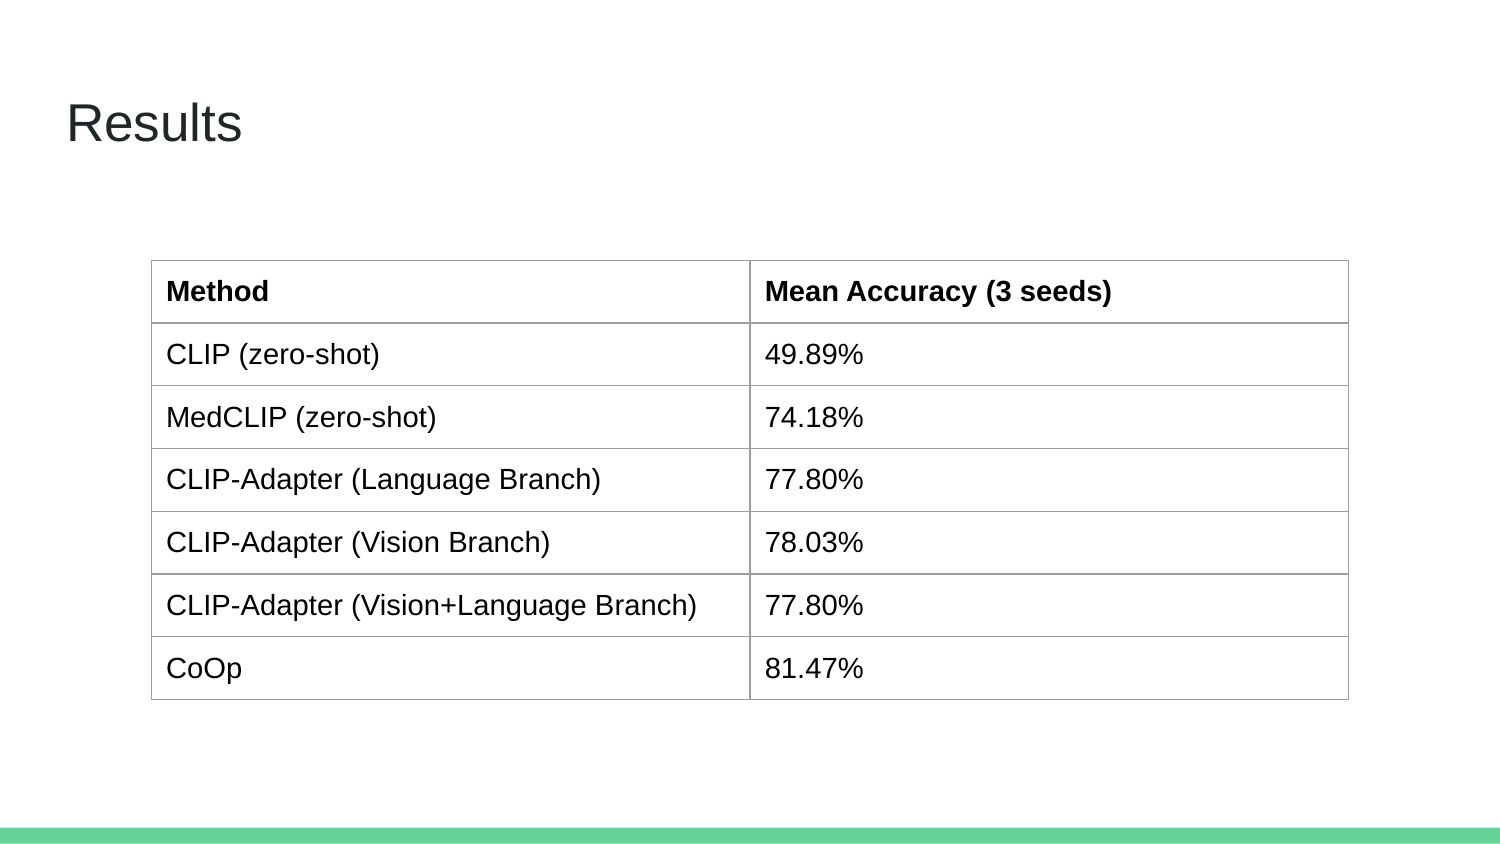

# Results
| Method | Mean Accuracy (3 seeds) |
| --- | --- |
| CLIP (zero-shot) | 49.89% |
| MedCLIP (zero-shot) | 74.18% |
| CLIP-Adapter (Language Branch) | 77.80% |
| CLIP-Adapter (Vision Branch) | 78.03% |
| CLIP-Adapter (Vision+Language Branch) | 77.80% |
| CoOp | 81.47% |